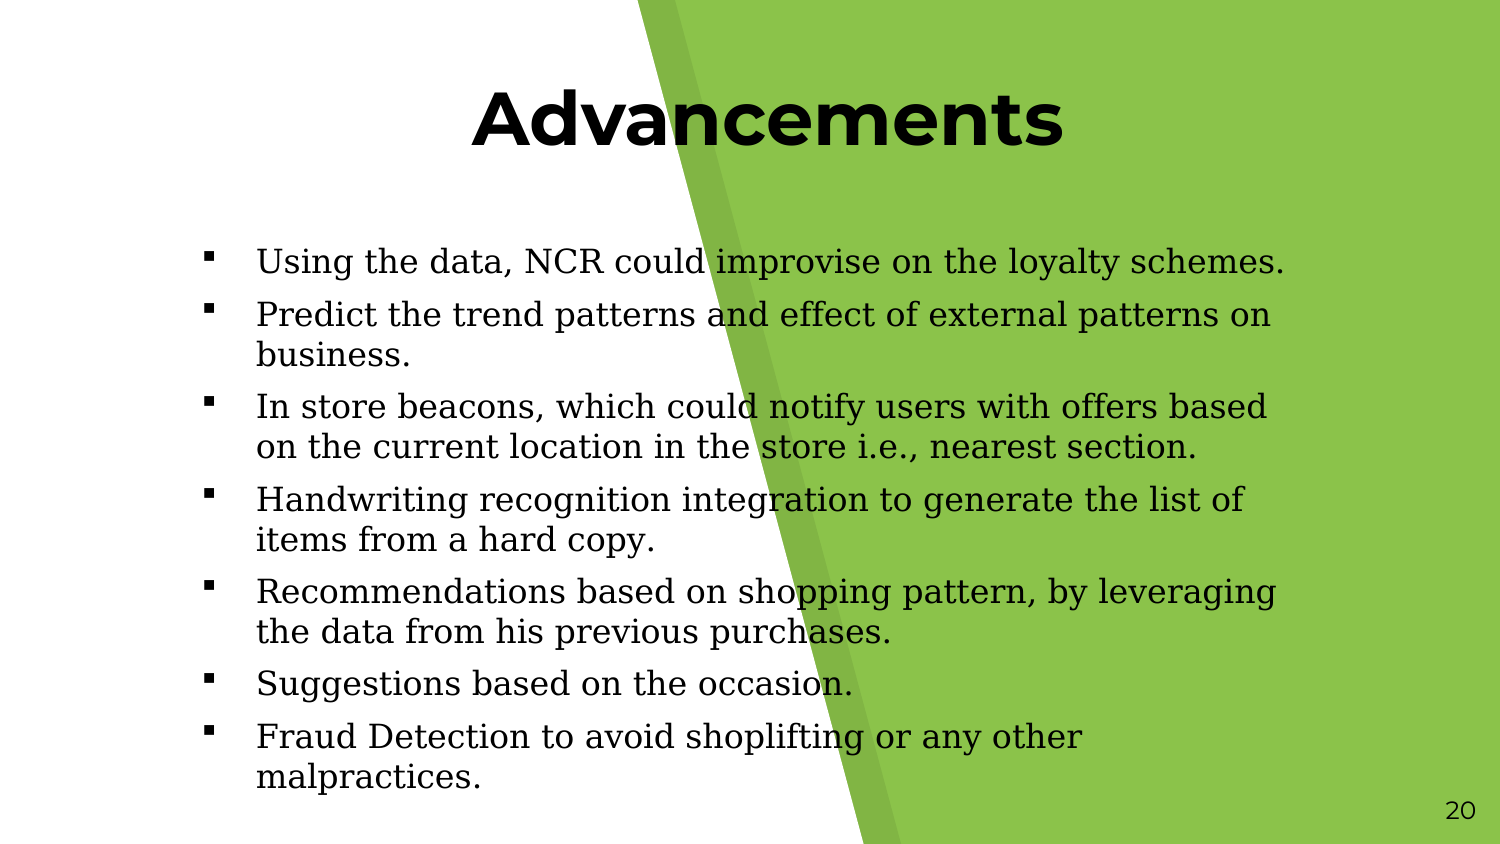

# Advancements
Using the data, NCR could improvise on the loyalty schemes.
Predict the trend patterns and effect of external patterns on business.
In store beacons, which could notify users with offers based on the current location in the store i.e., nearest section.
Handwriting recognition integration to generate the list of items from a hard copy.
Recommendations based on shopping pattern, by leveraging the data from his previous purchases.
Suggestions based on the occasion.
Fraud Detection to avoid shoplifting or any other malpractices.

20